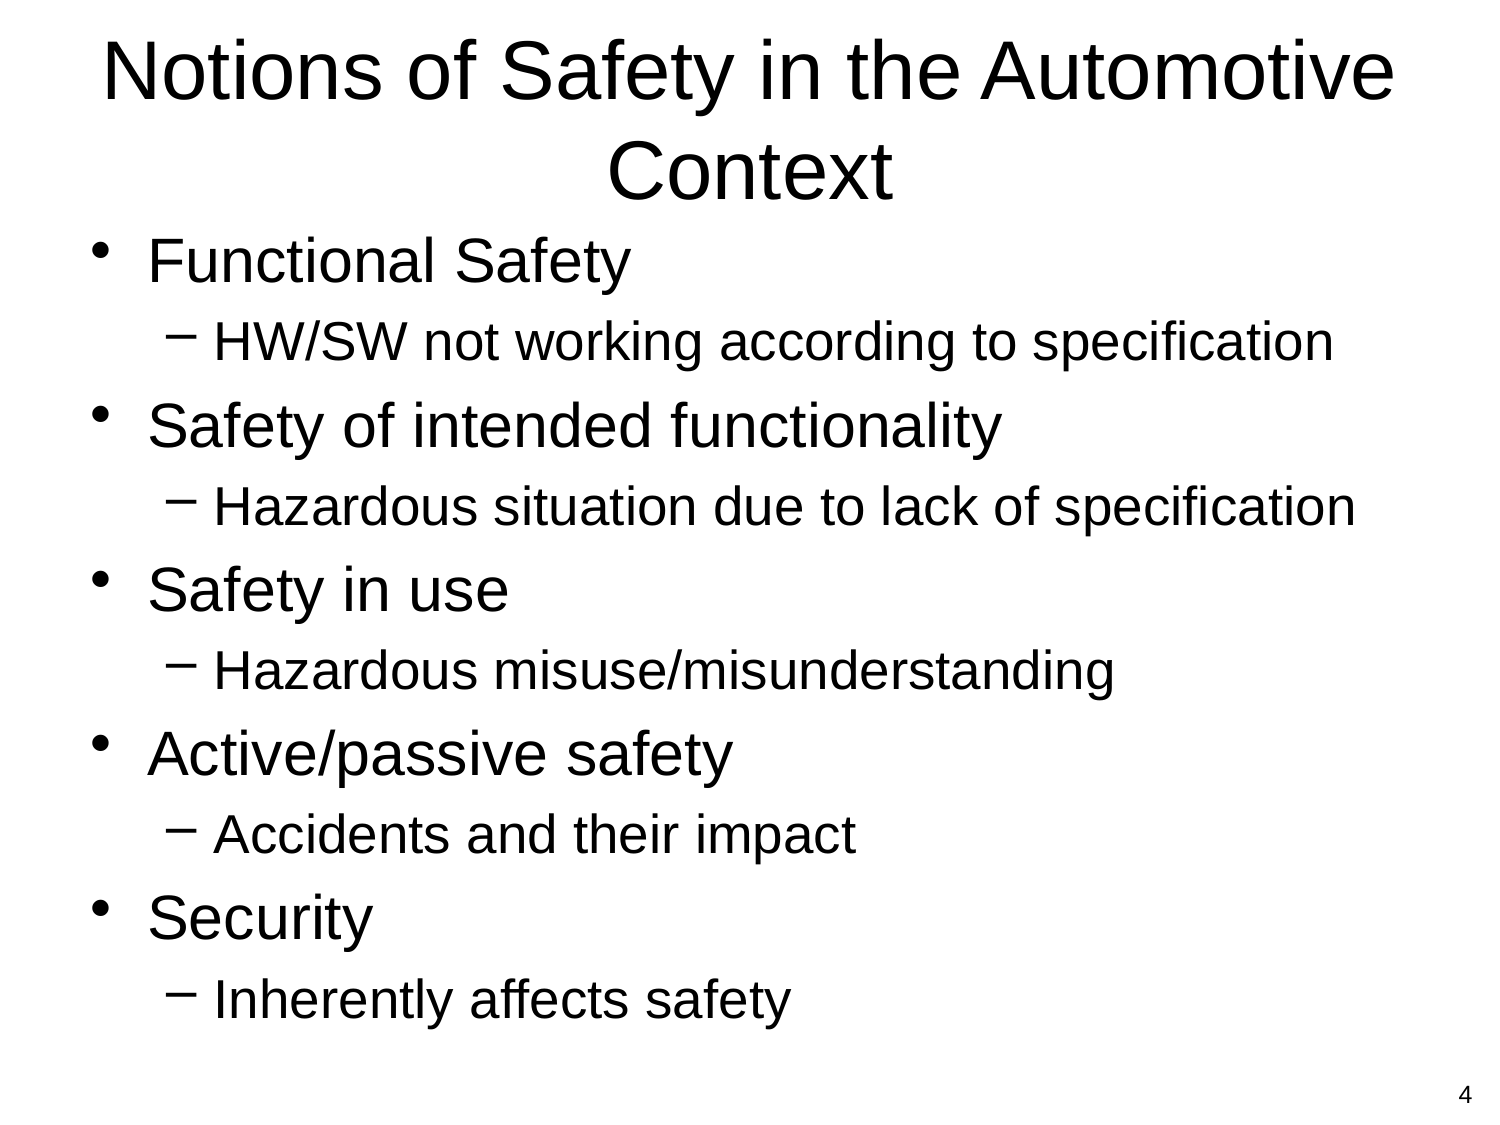

# Notions of Safety in the Automotive Context
Functional Safety
HW/SW not working according to specification
Safety of intended functionality
Hazardous situation due to lack of specification
Safety in use
Hazardous misuse/misunderstanding
Active/passive safety
Accidents and their impact
Security
Inherently affects safety
4